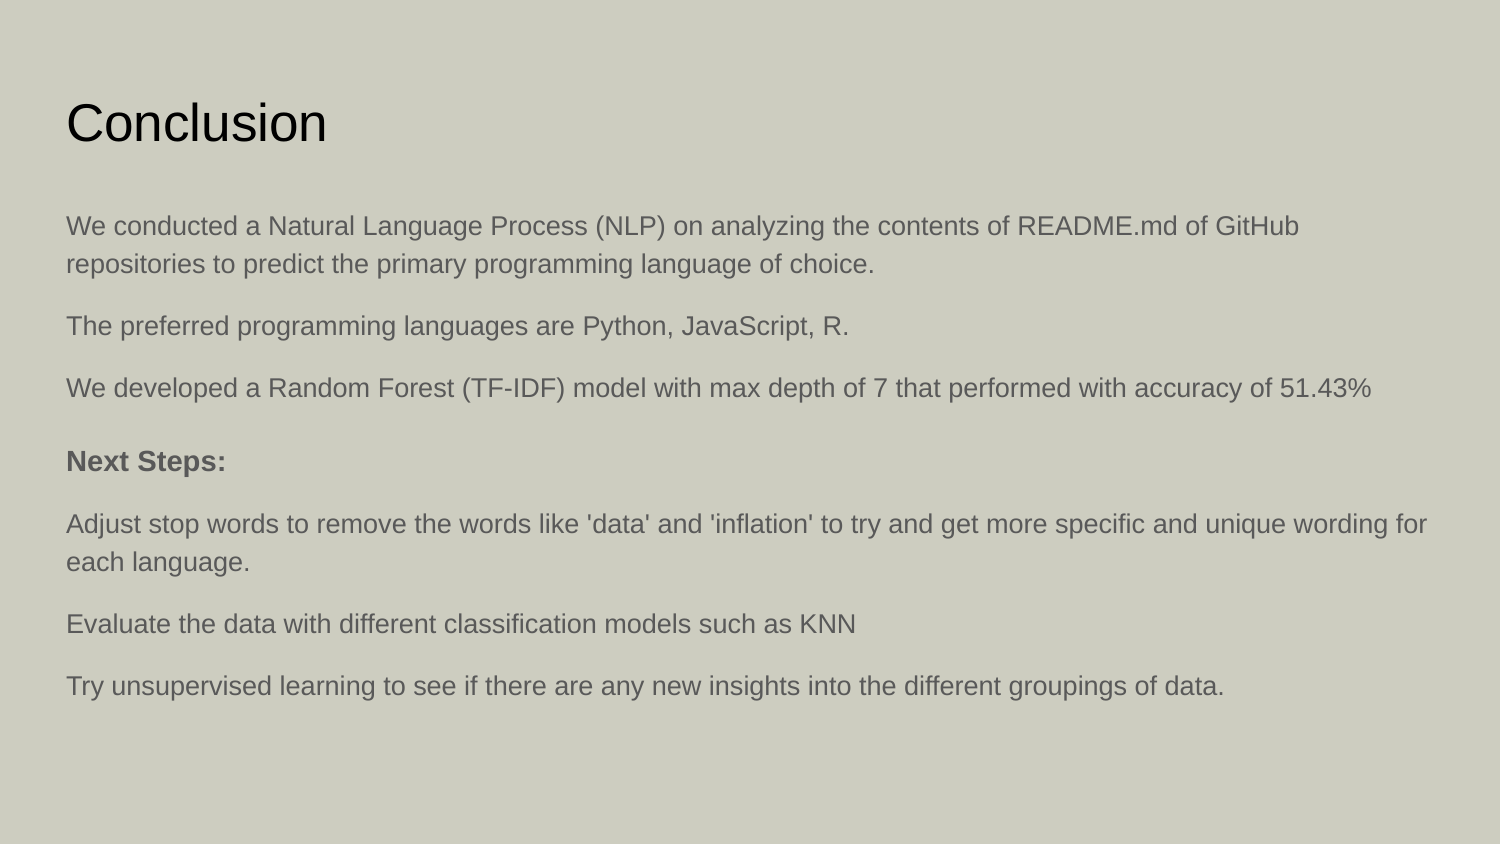

# Conclusion
We conducted a Natural Language Process (NLP) on analyzing the contents of README.md of GitHub repositories to predict the primary programming language of choice.
The preferred programming languages are Python, JavaScript, R.
We developed a Random Forest (TF-IDF) model with max depth of 7 that performed with accuracy of 51.43%
Next Steps:
Adjust stop words to remove the words like 'data' and 'inflation' to try and get more specific and unique wording for each language.
Evaluate the data with different classification models such as KNN
Try unsupervised learning to see if there are any new insights into the different groupings of data.